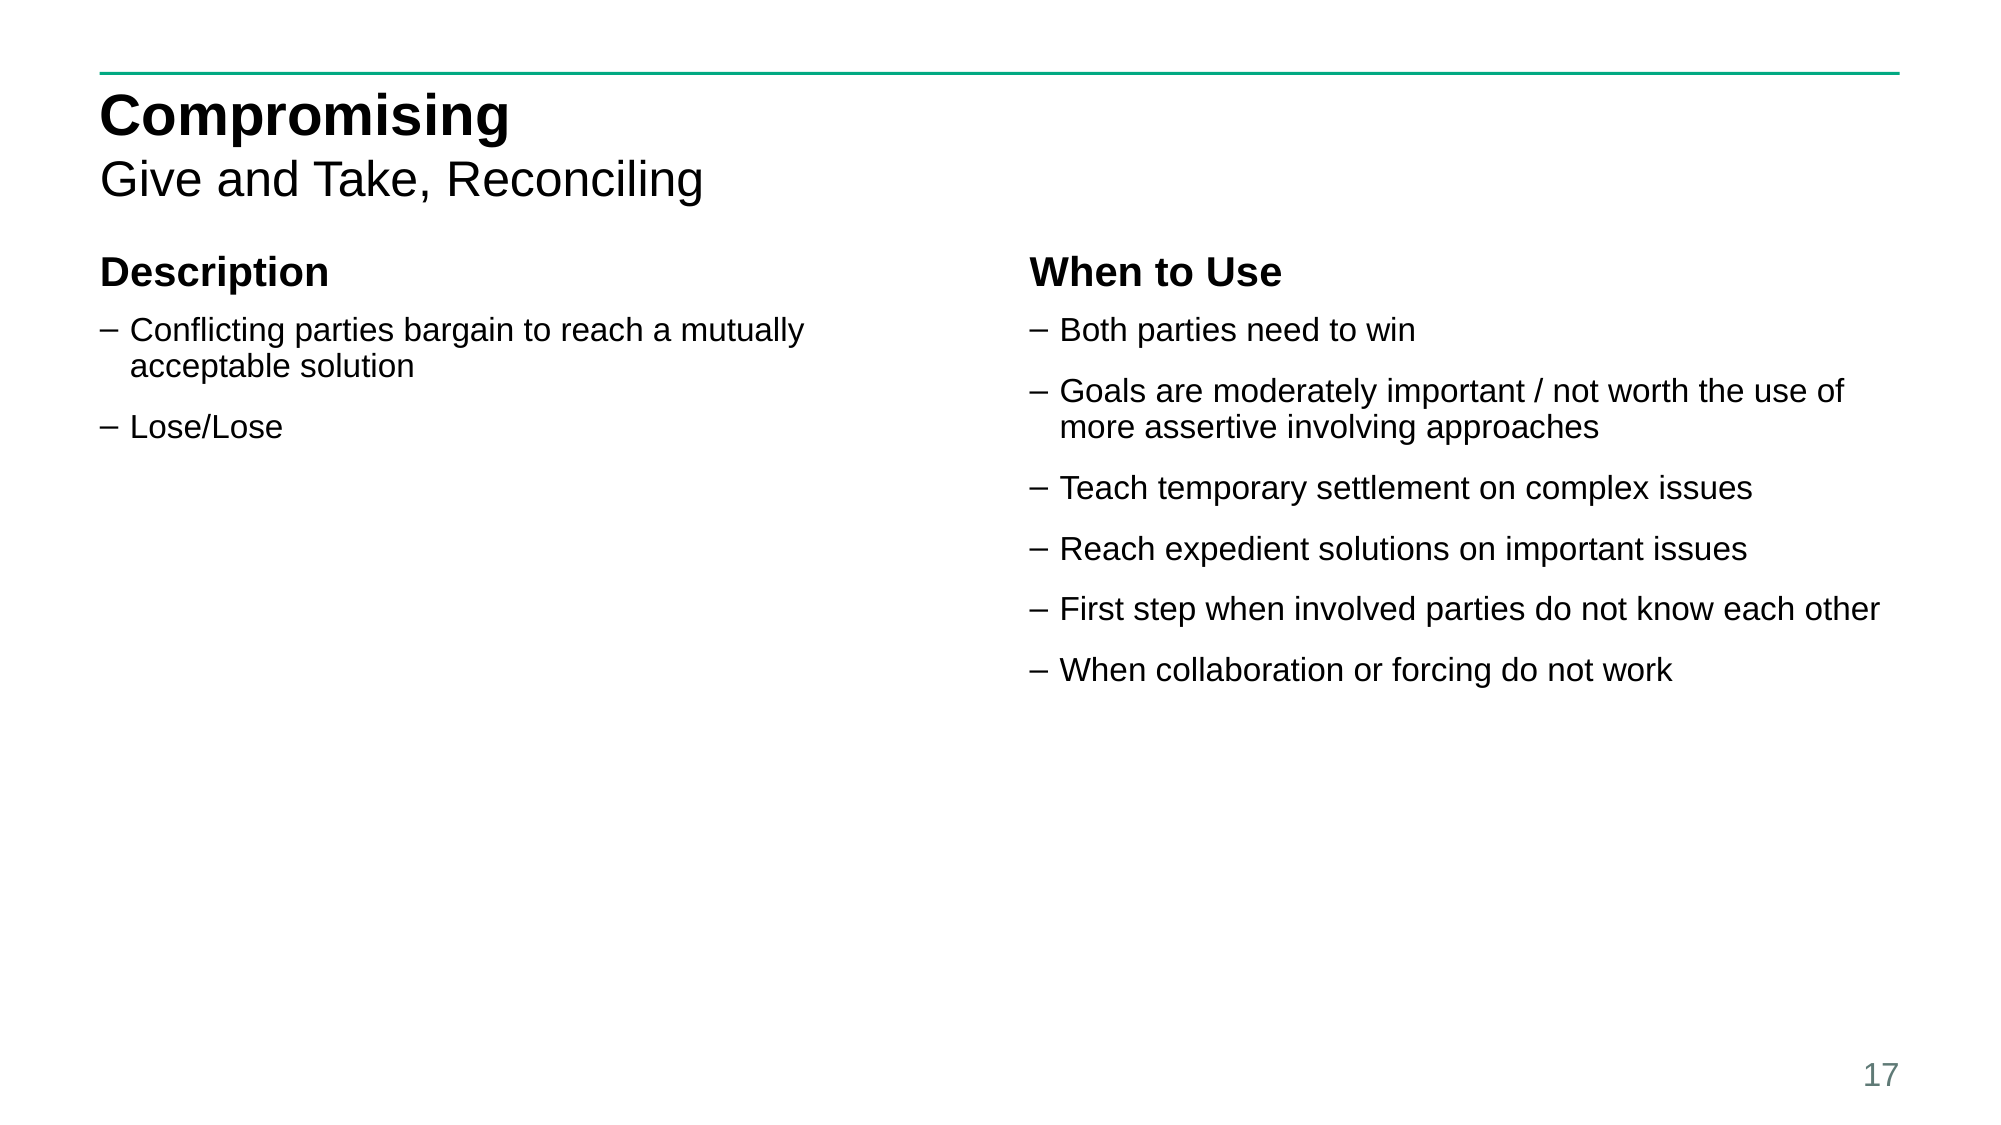

# Compromising
Give and Take, Reconciling

Description
When to Use
Conflicting parties bargain to reach a mutually acceptable solution
Lose/Lose
Both parties need to win
Goals are moderately important / not worth the use of more assertive involving approaches
Teach temporary settlement on complex issues
Reach expedient solutions on important issues
First step when involved parties do not know each other
When collaboration or forcing do not work
17